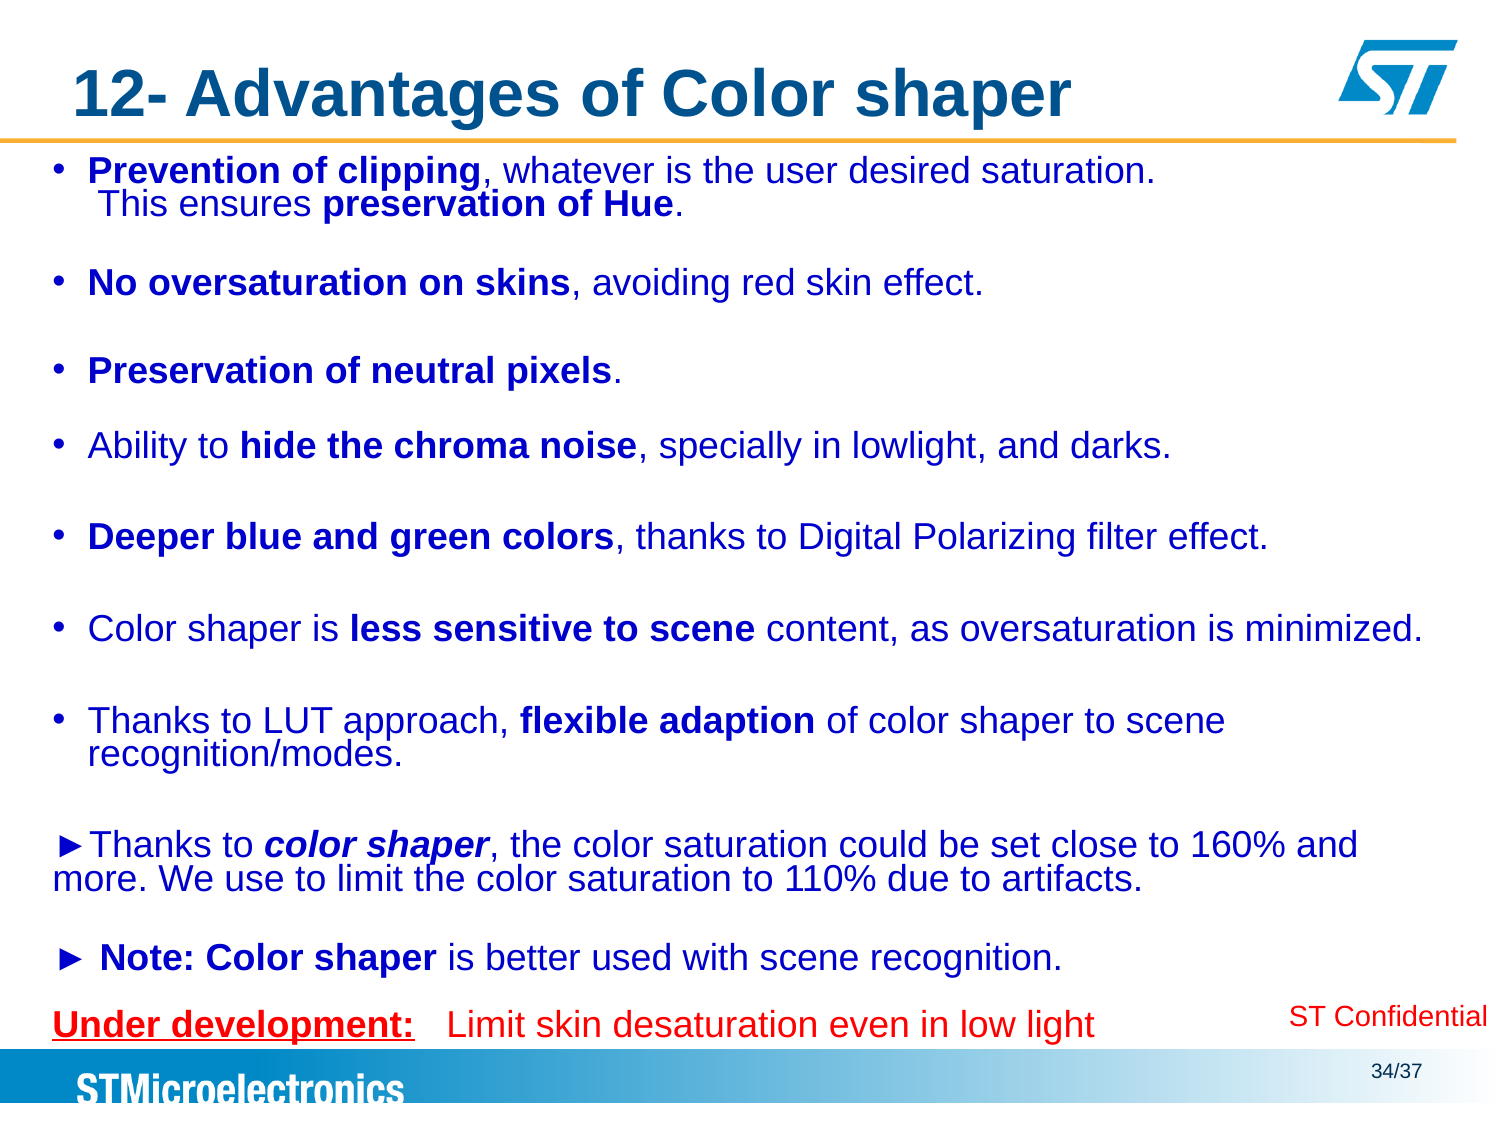

# 12- Advantages of Color shaper
Prevention of clipping, whatever is the user desired saturation.
 This ensures preservation of Hue.
No oversaturation on skins, avoiding red skin effect.

Preservation of neutral pixels.
Ability to hide the chroma noise, specially in lowlight, and darks.

Deeper blue and green colors, thanks to Digital Polarizing filter effect.

Color shaper is less sensitive to scene content, as oversaturation is minimized.

Thanks to LUT approach, flexible adaption of color shaper to scene recognition/modes.

►Thanks to color shaper, the color saturation could be set close to 160% and more. We use to limit the color saturation to 110% due to artifacts.
► Note: Color shaper is better used with scene recognition.
Under development:   Limit skin desaturation even in low light
34/37